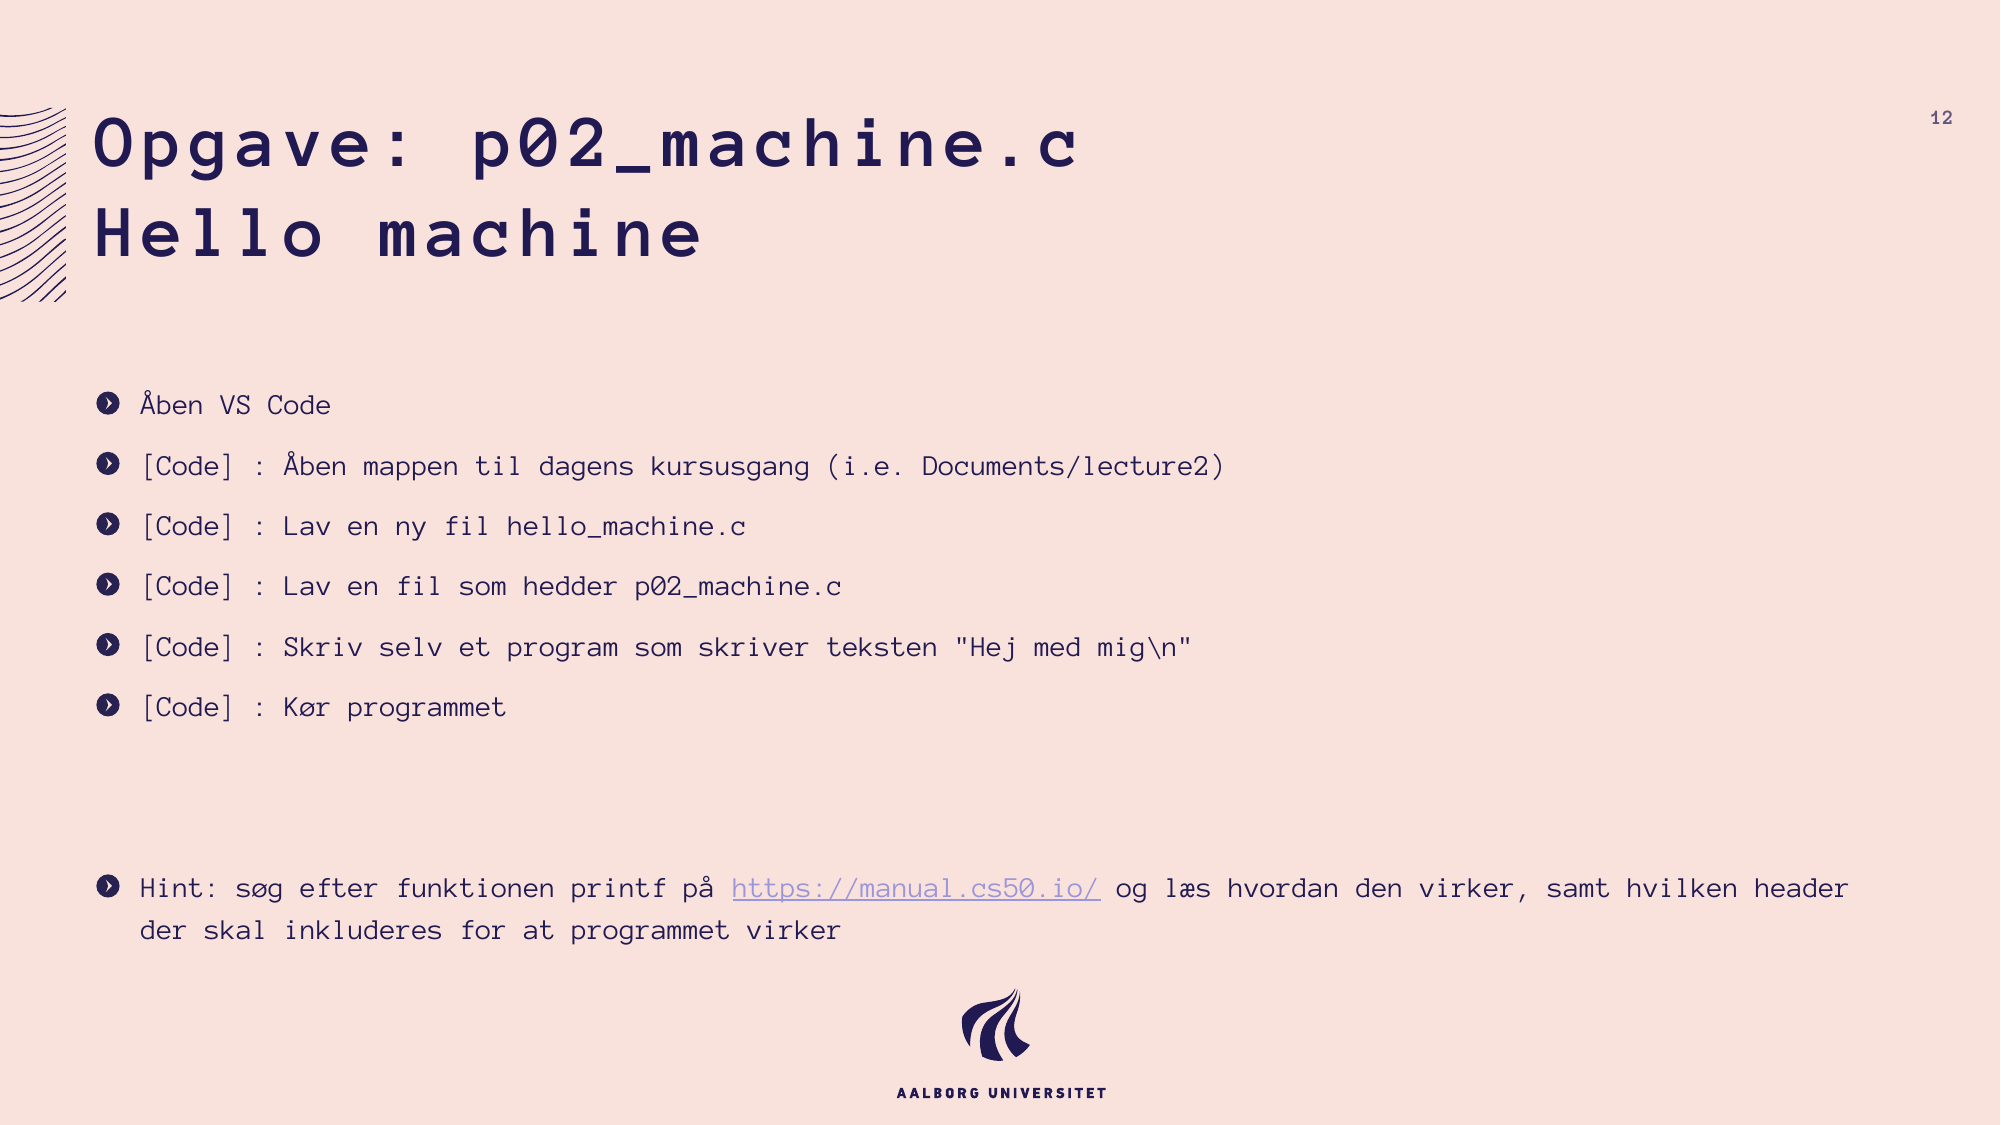

# Opgave: p02_machine.c Hello machine
12
Åben VS Code
[Code] : Åben mappen til dagens kursusgang (i.e. Documents/lecture2)
[Code] : Lav en ny fil hello_machine.c
[Code] : Lav en fil som hedder p02_machine.c
[Code] : Skriv selv et program som skriver teksten "Hej med mig\n"
[Code] : Kør programmet

Hint: søg efter funktionen printf på https://manual.cs50.io/ og læs hvordan den virker, samt hvilken header der skal inkluderes for at programmet virker